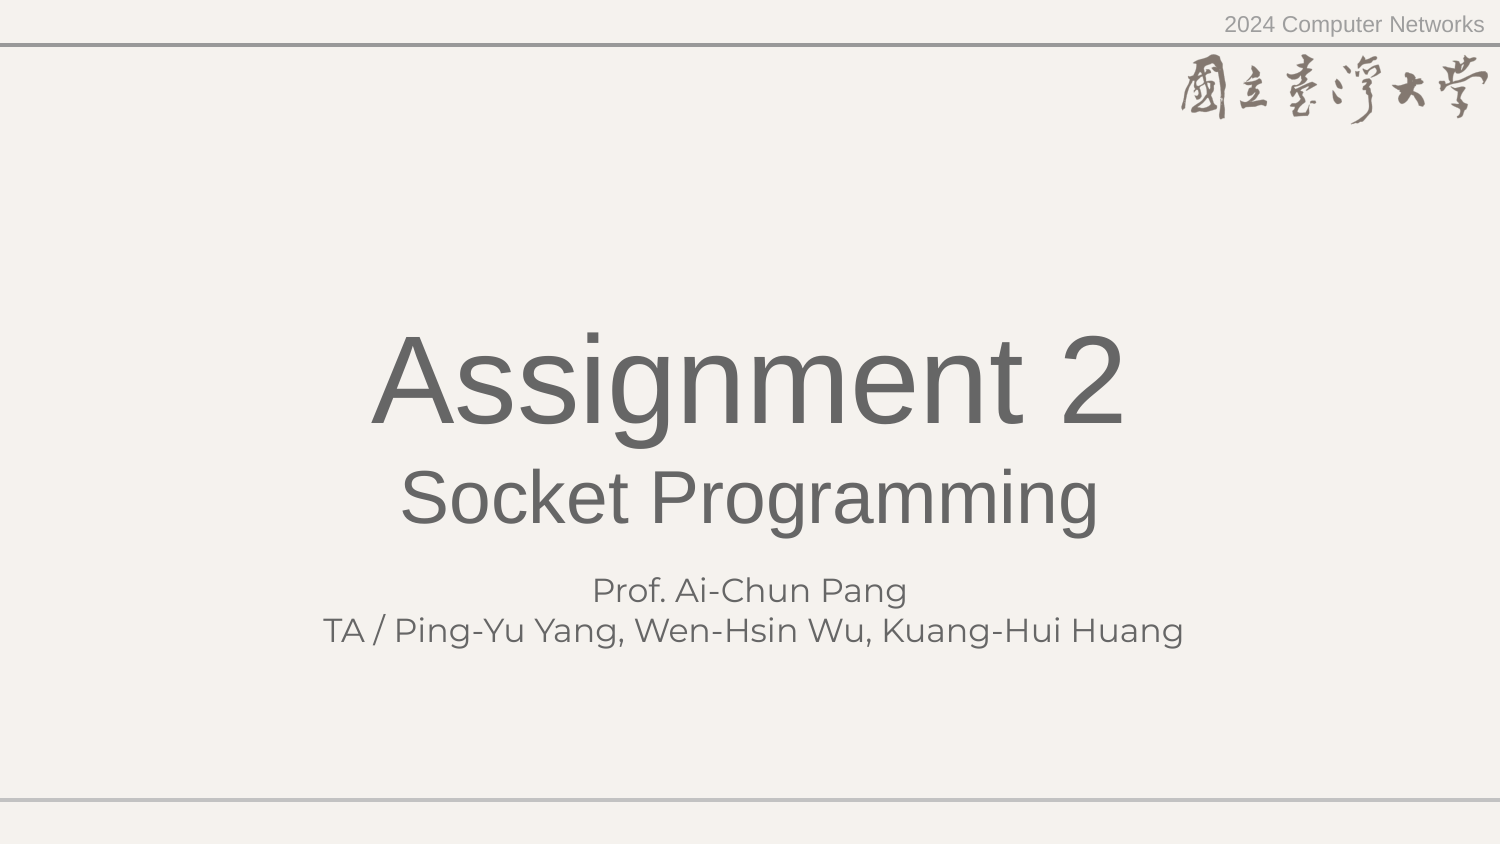

# Assignment 2
Socket Programming
Prof. Ai-Chun Pang
 TA / Ping-Yu Yang, Wen-Hsin Wu, Kuang-Hui Huang